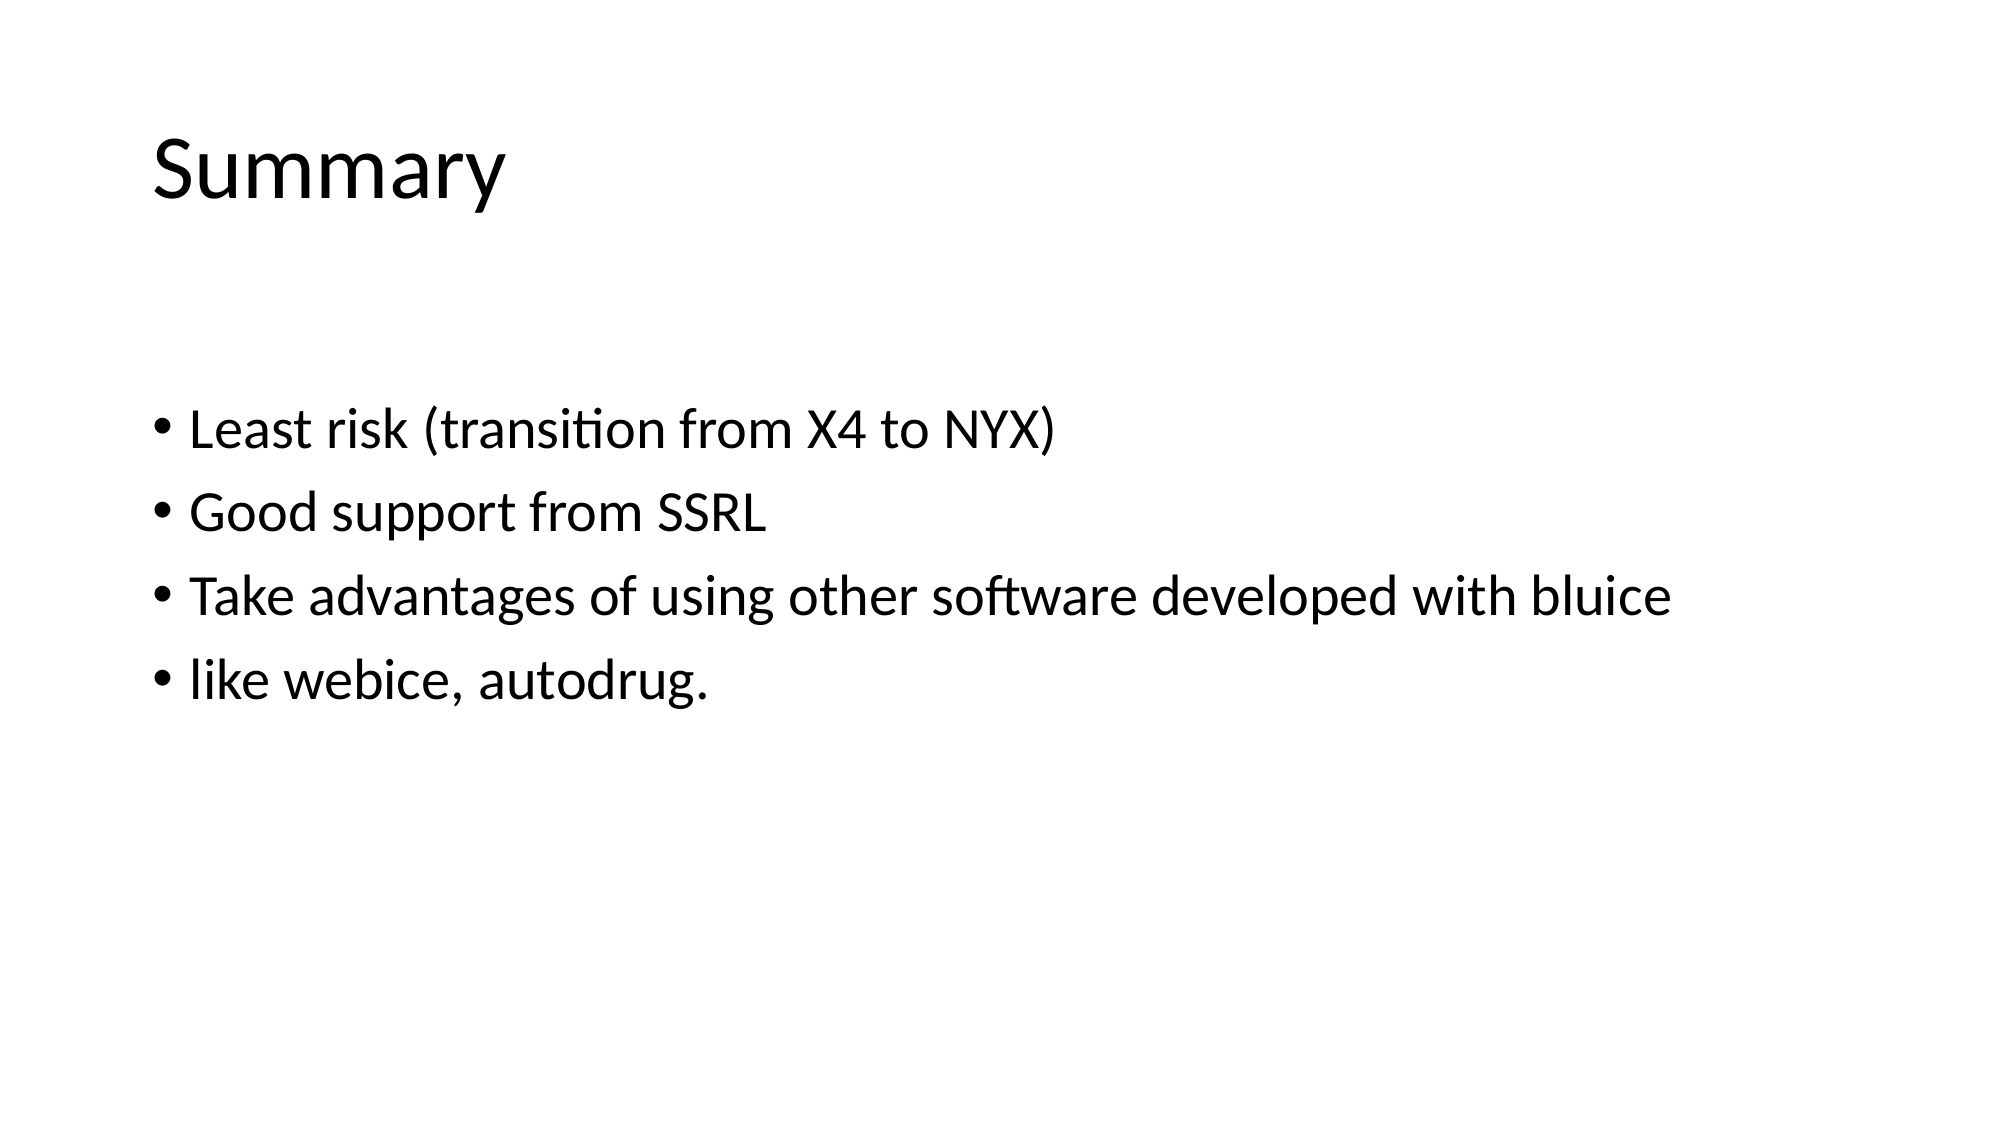

# Summary

Least risk (transition from X4 to NYX)
Good support from SSRL
Take advantages of using other software developed with bluice
like webice, autodrug.